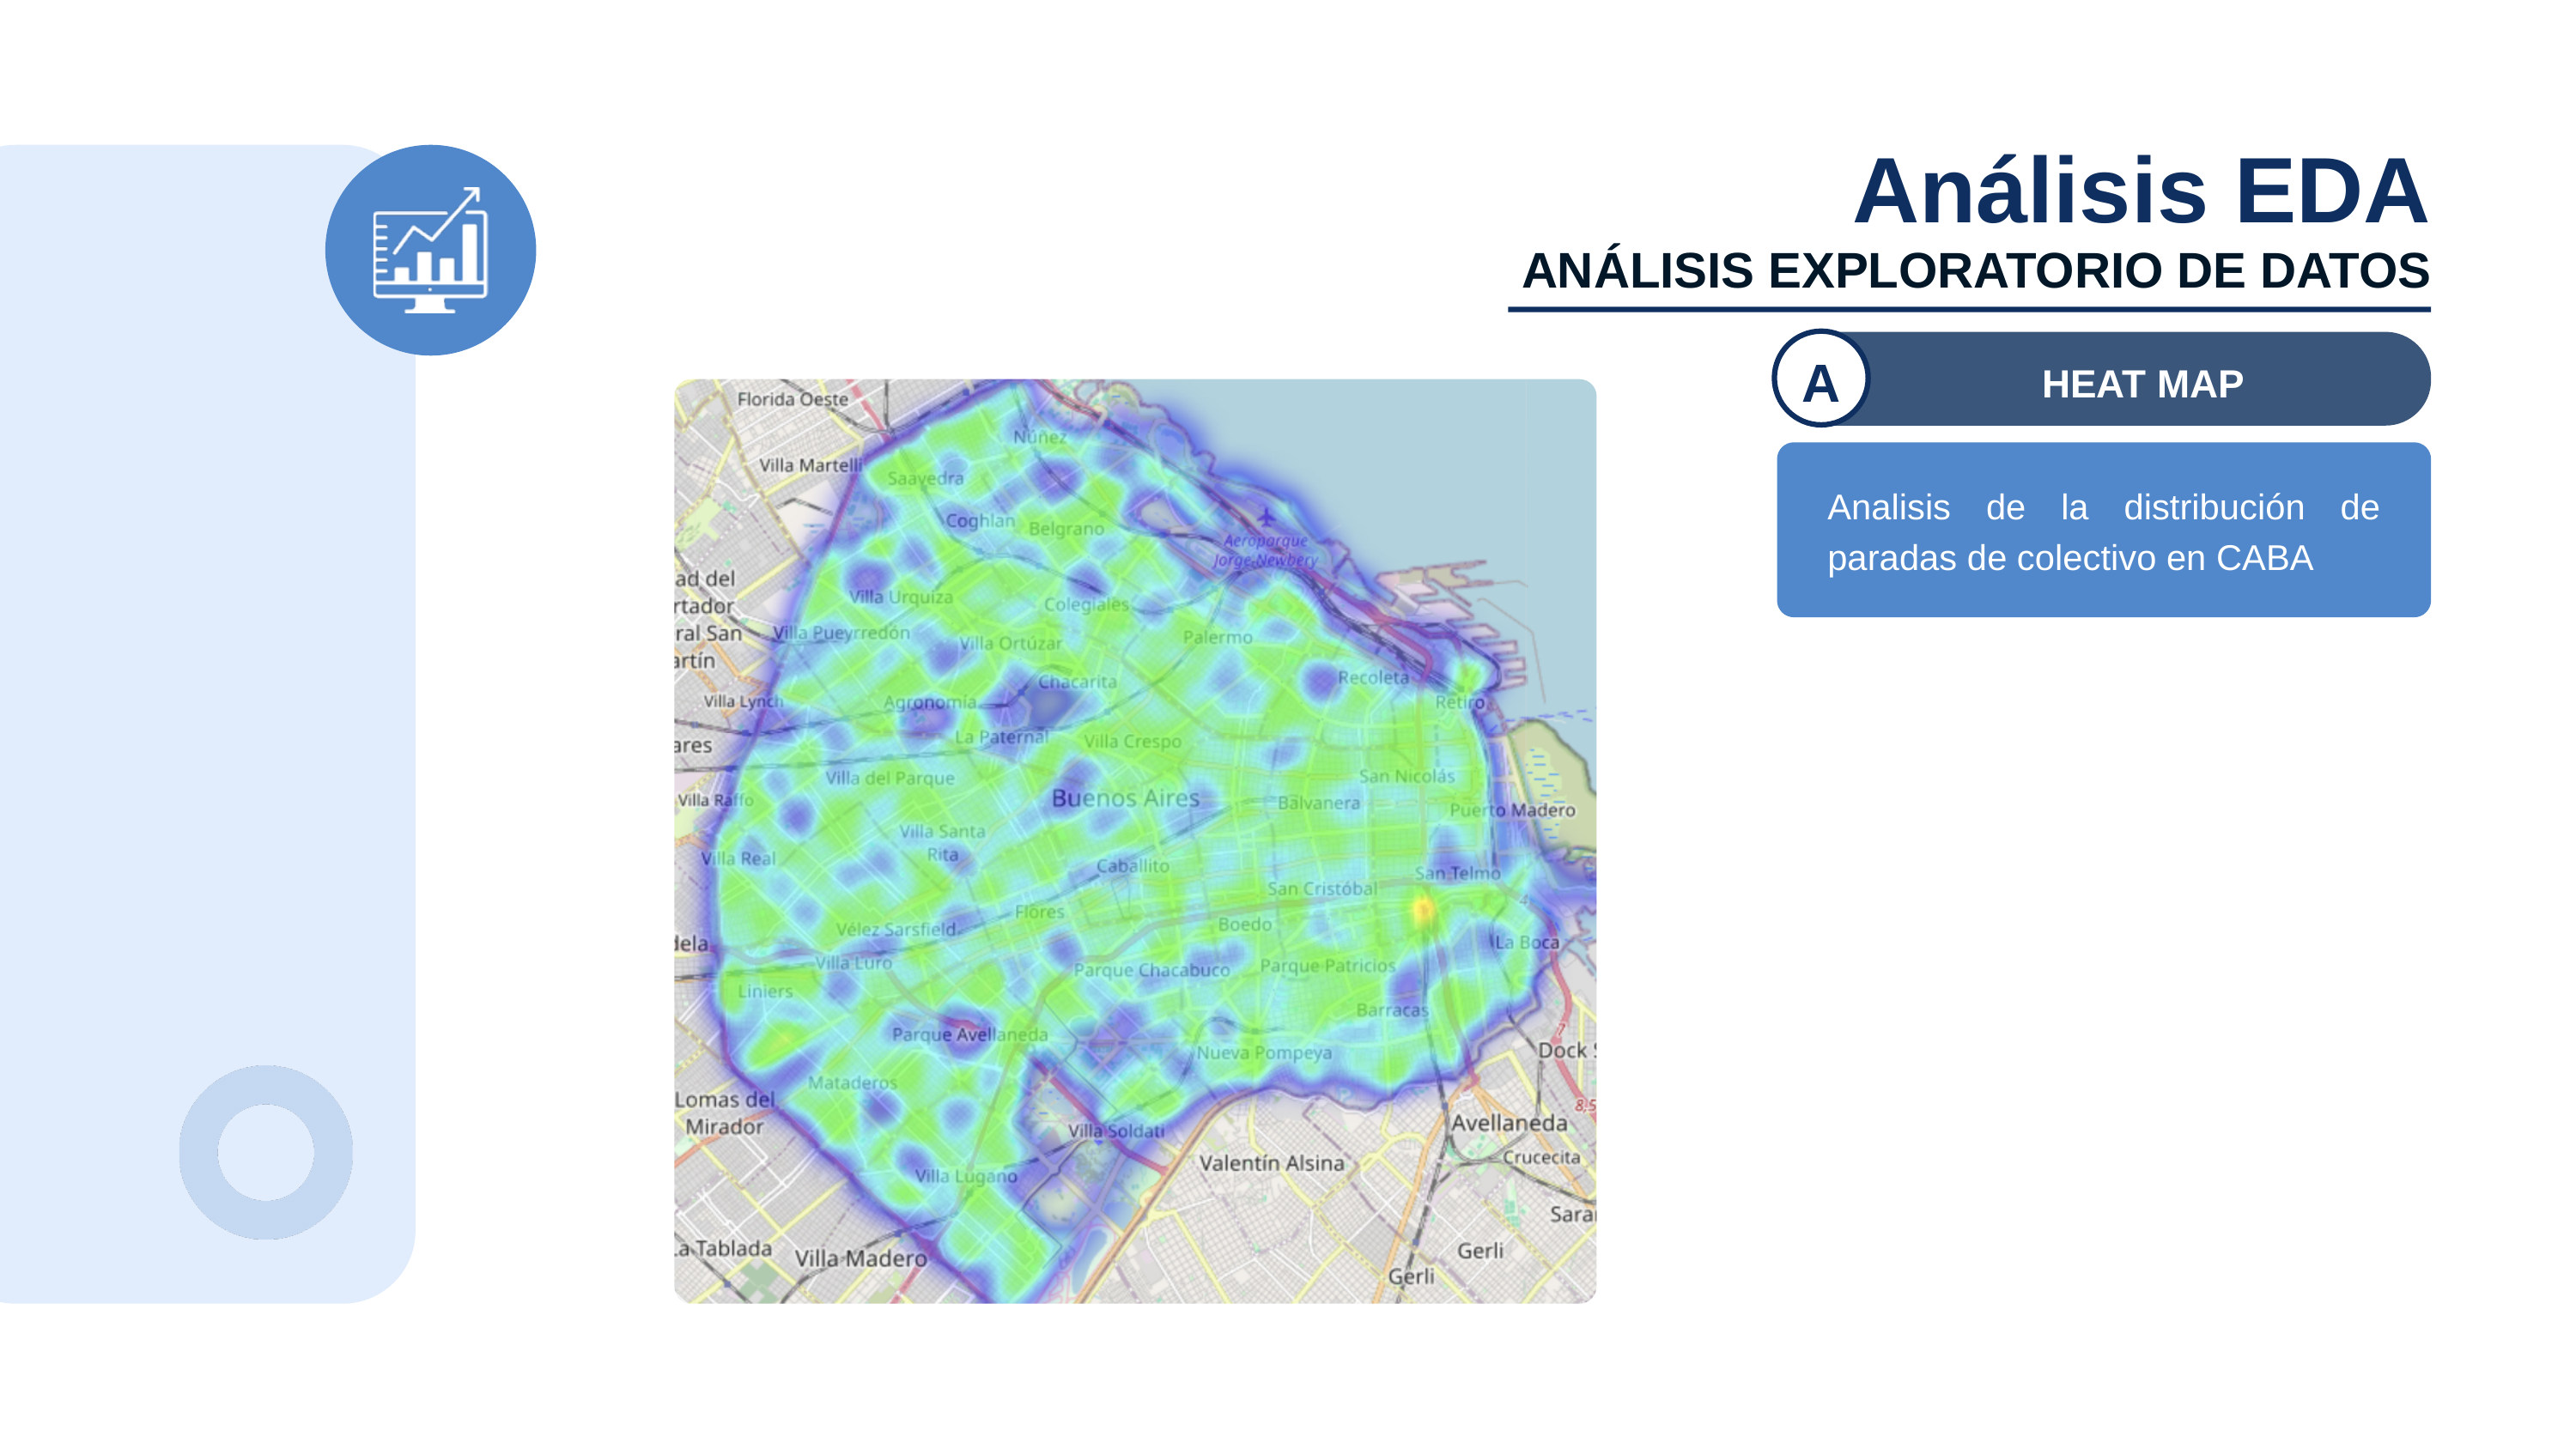

Análisis EDA

ANÁLISIS EXPLORATORIO DE DATOS

A
HEAT MAP

Analisis de la distribución de paradas de colectivo en CABA